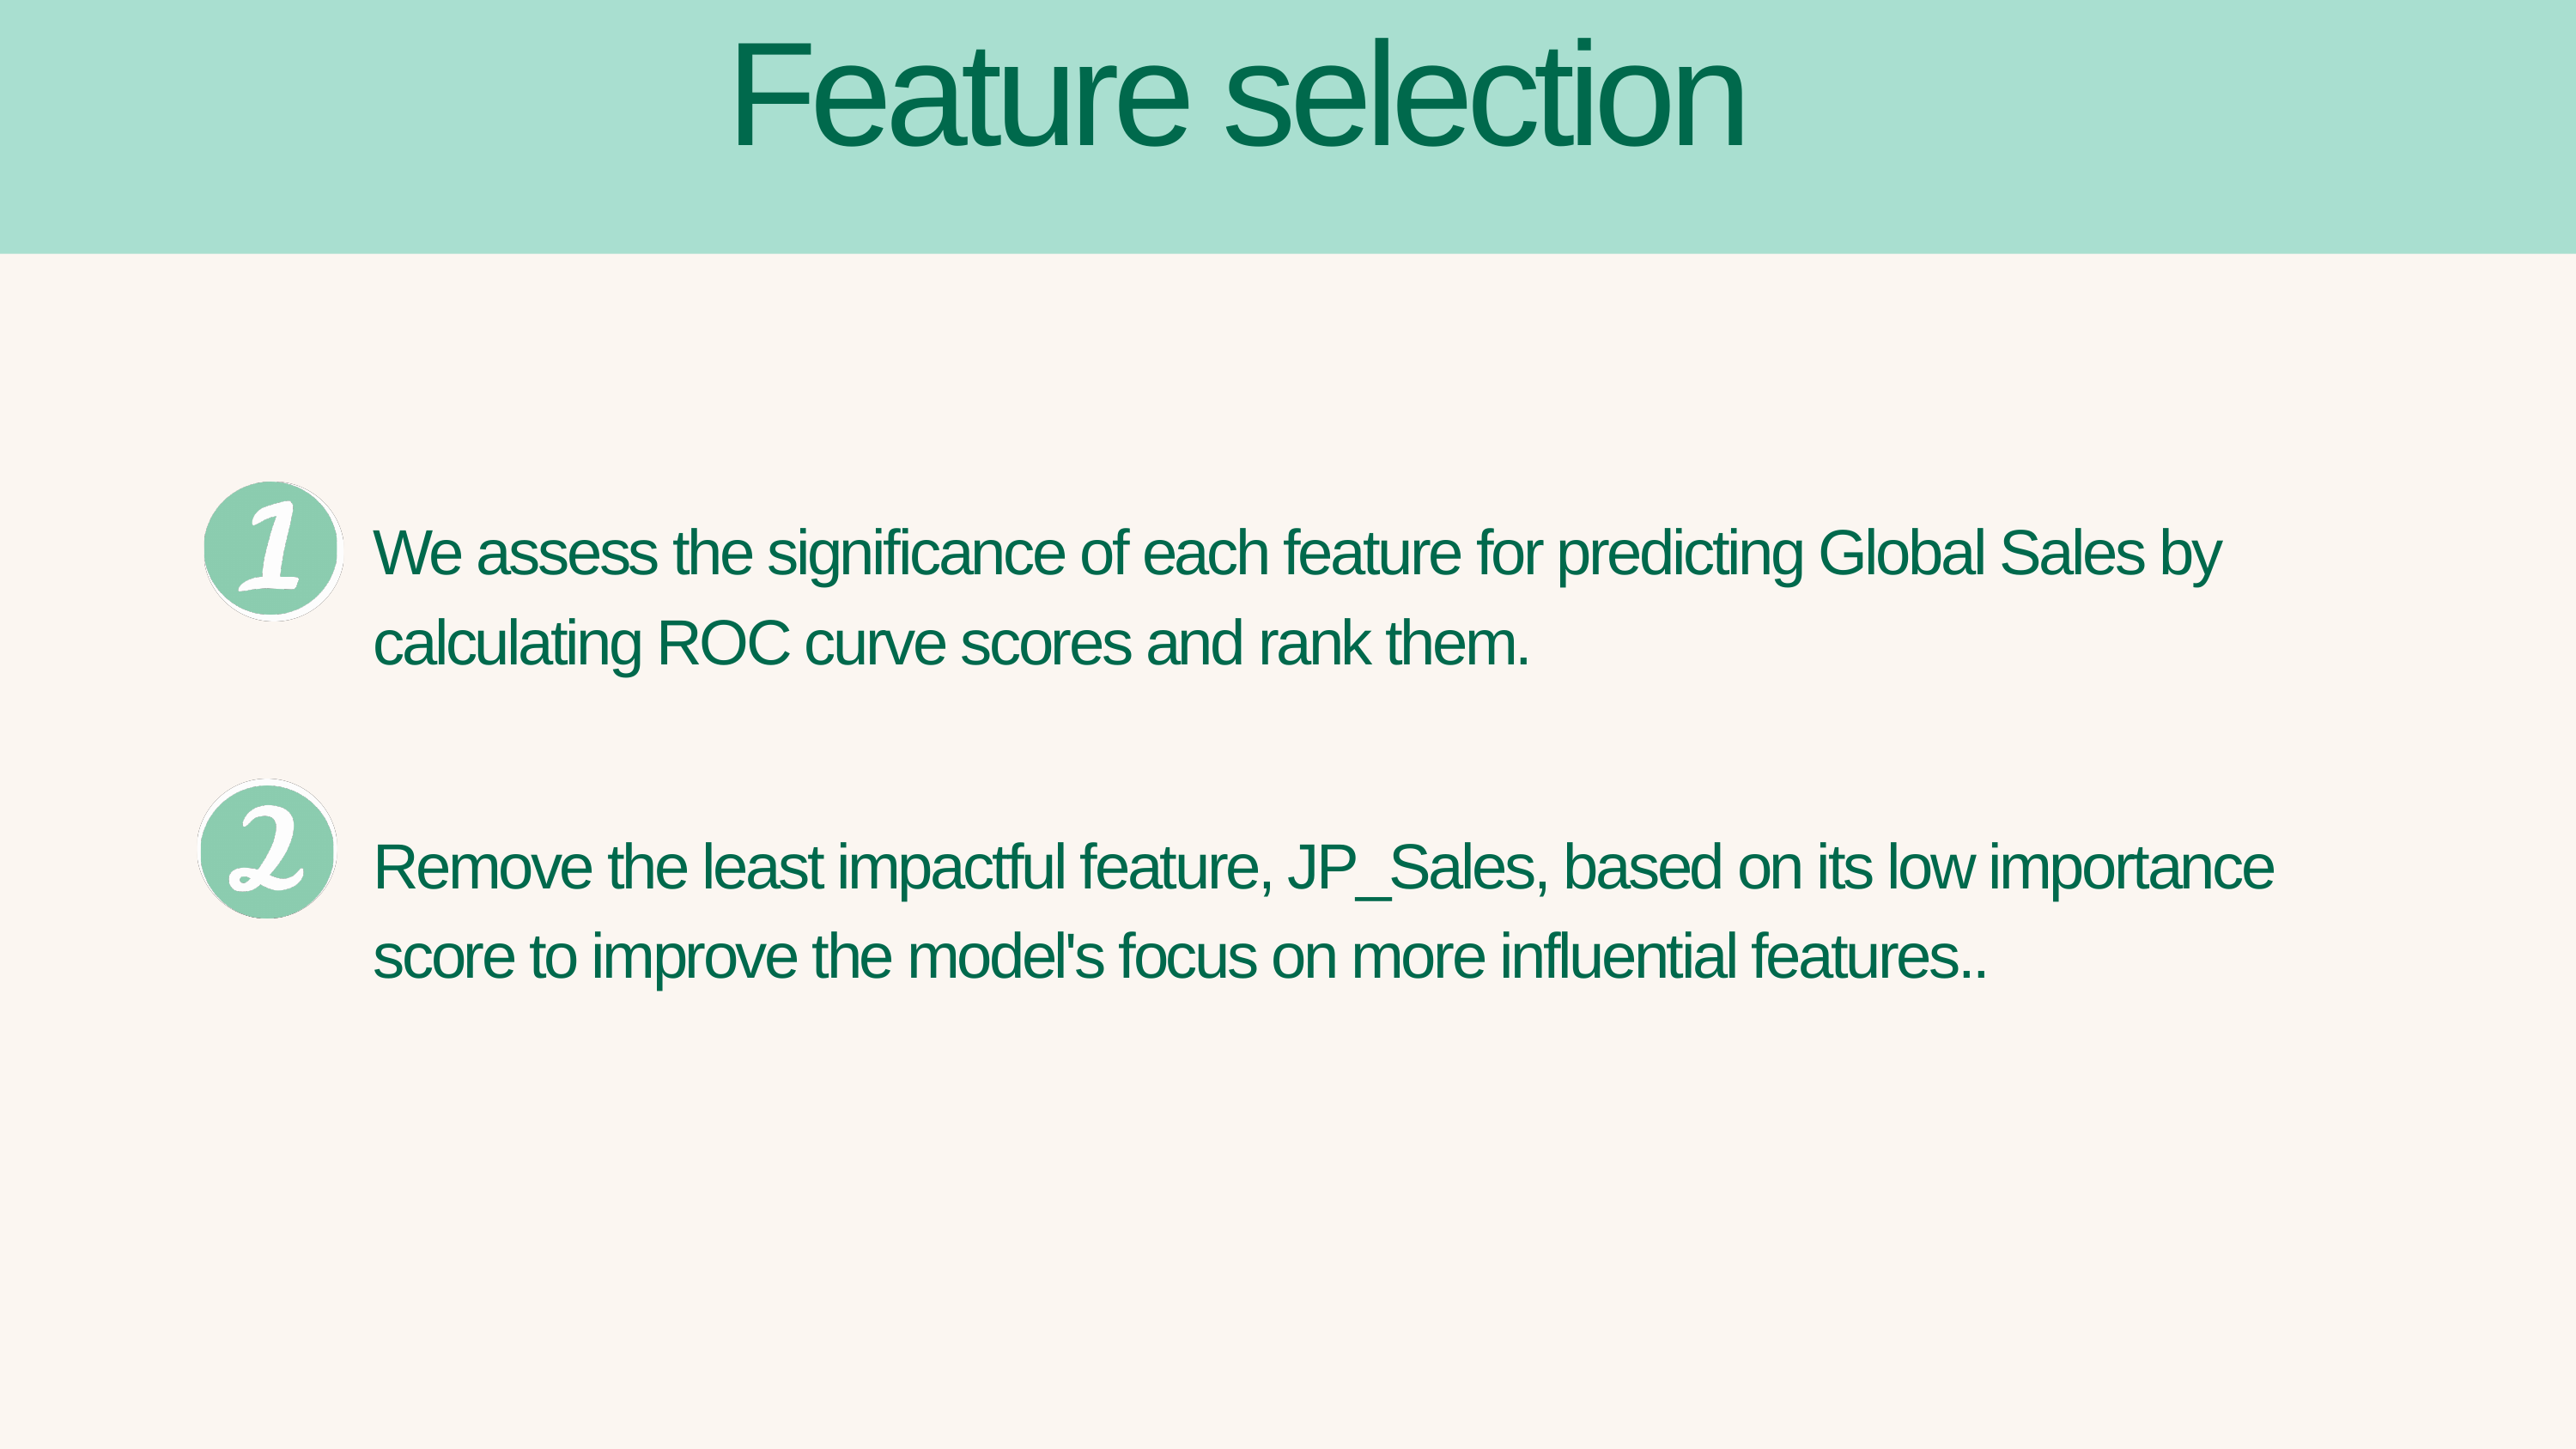

Feature selection

We assess the significance of each feature for predicting Global Sales by calculating ROC curve scores and rank them.

Remove the least impactful feature, JP_Sales, based on its low importance score to improve the model's focus on more influential features..